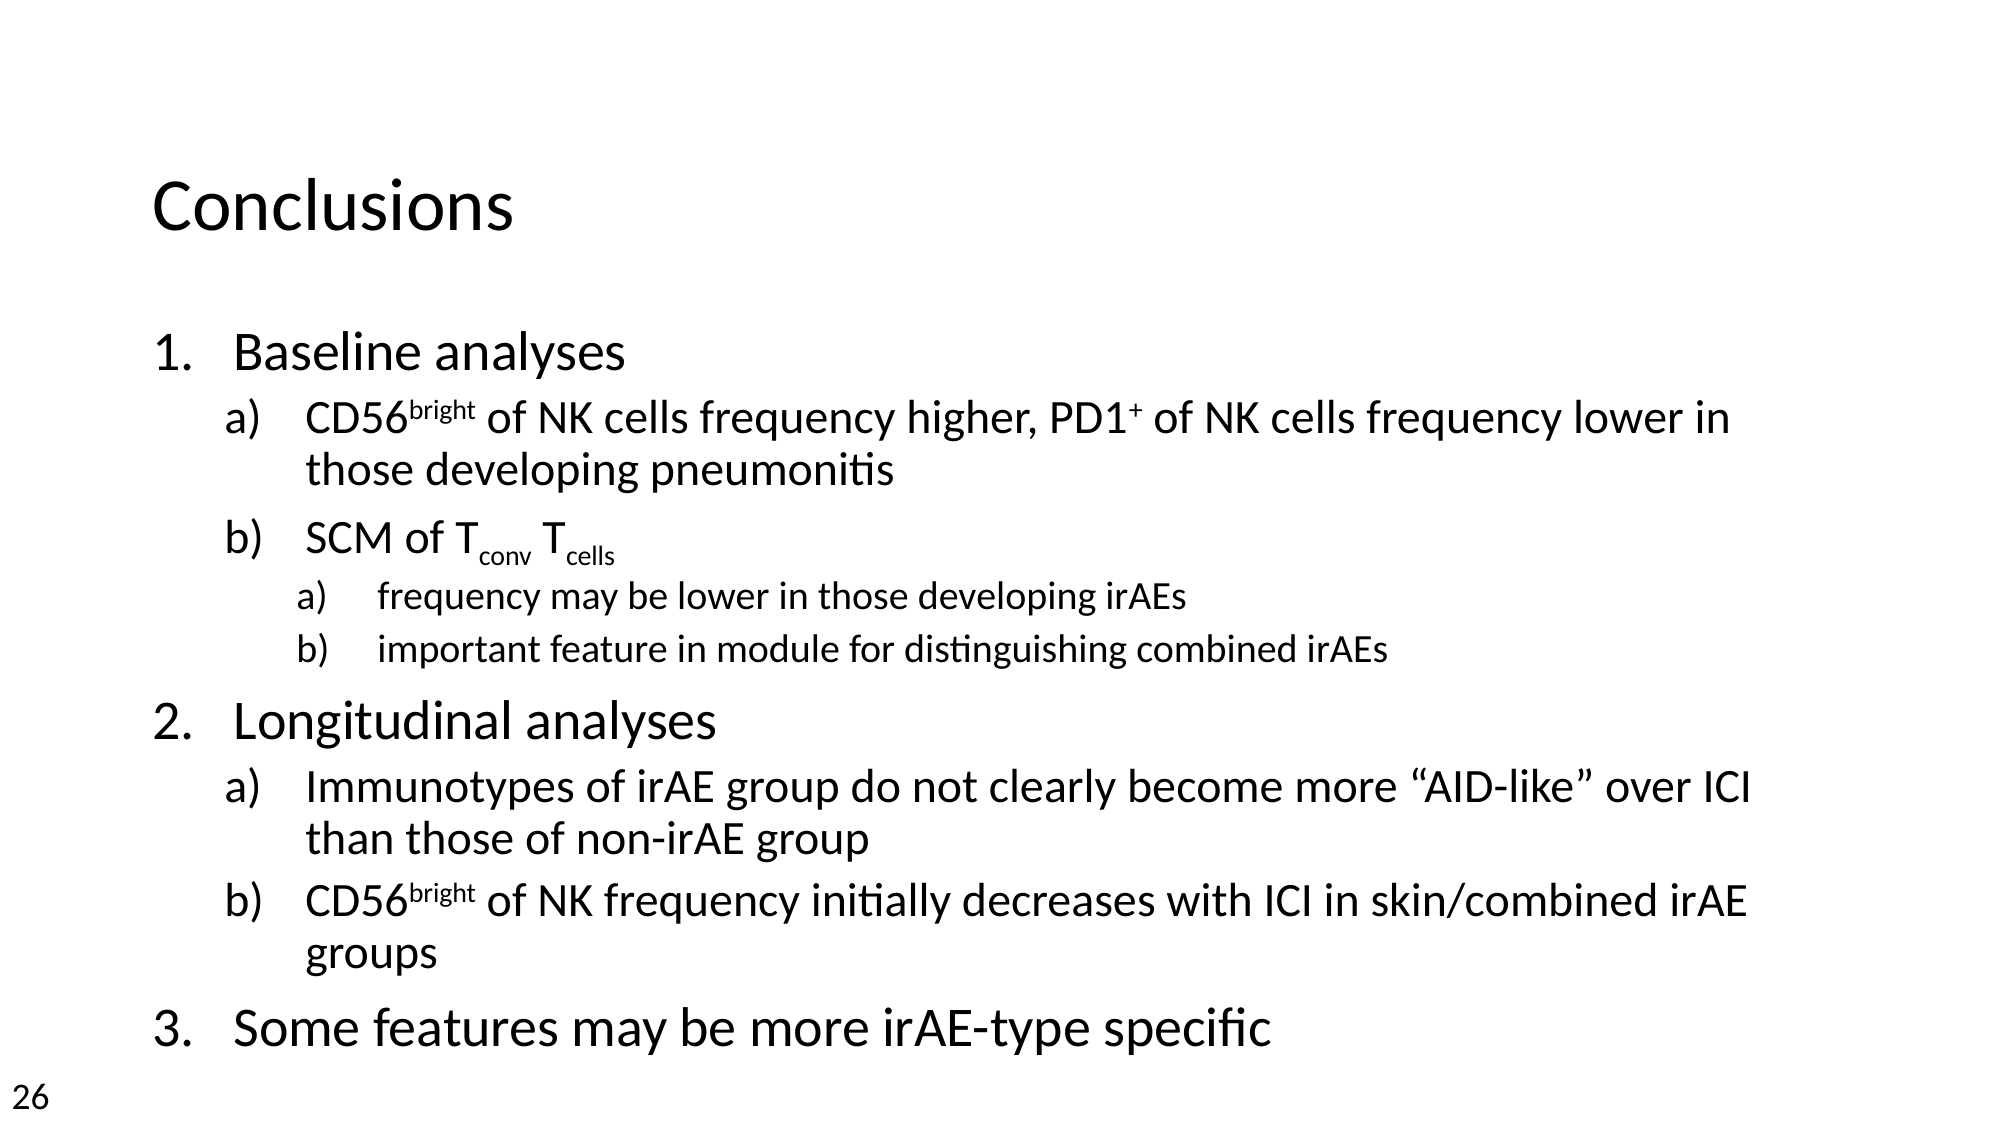

# Conclusions
Baseline analyses
CD56bright of NK cells frequency higher, PD1+ of NK cells frequency lower in those developing pneumonitis
SCM of Tconv Tcells
frequency may be lower in those developing irAEs
important feature in module for distinguishing combined irAEs
Longitudinal analyses
Immunotypes of irAE group do not clearly become more “AID-like” over ICI than those of non-irAE group
CD56bright of NK frequency initially decreases with ICI in skin/combined irAE groups
Some features may be more irAE-type specific
26